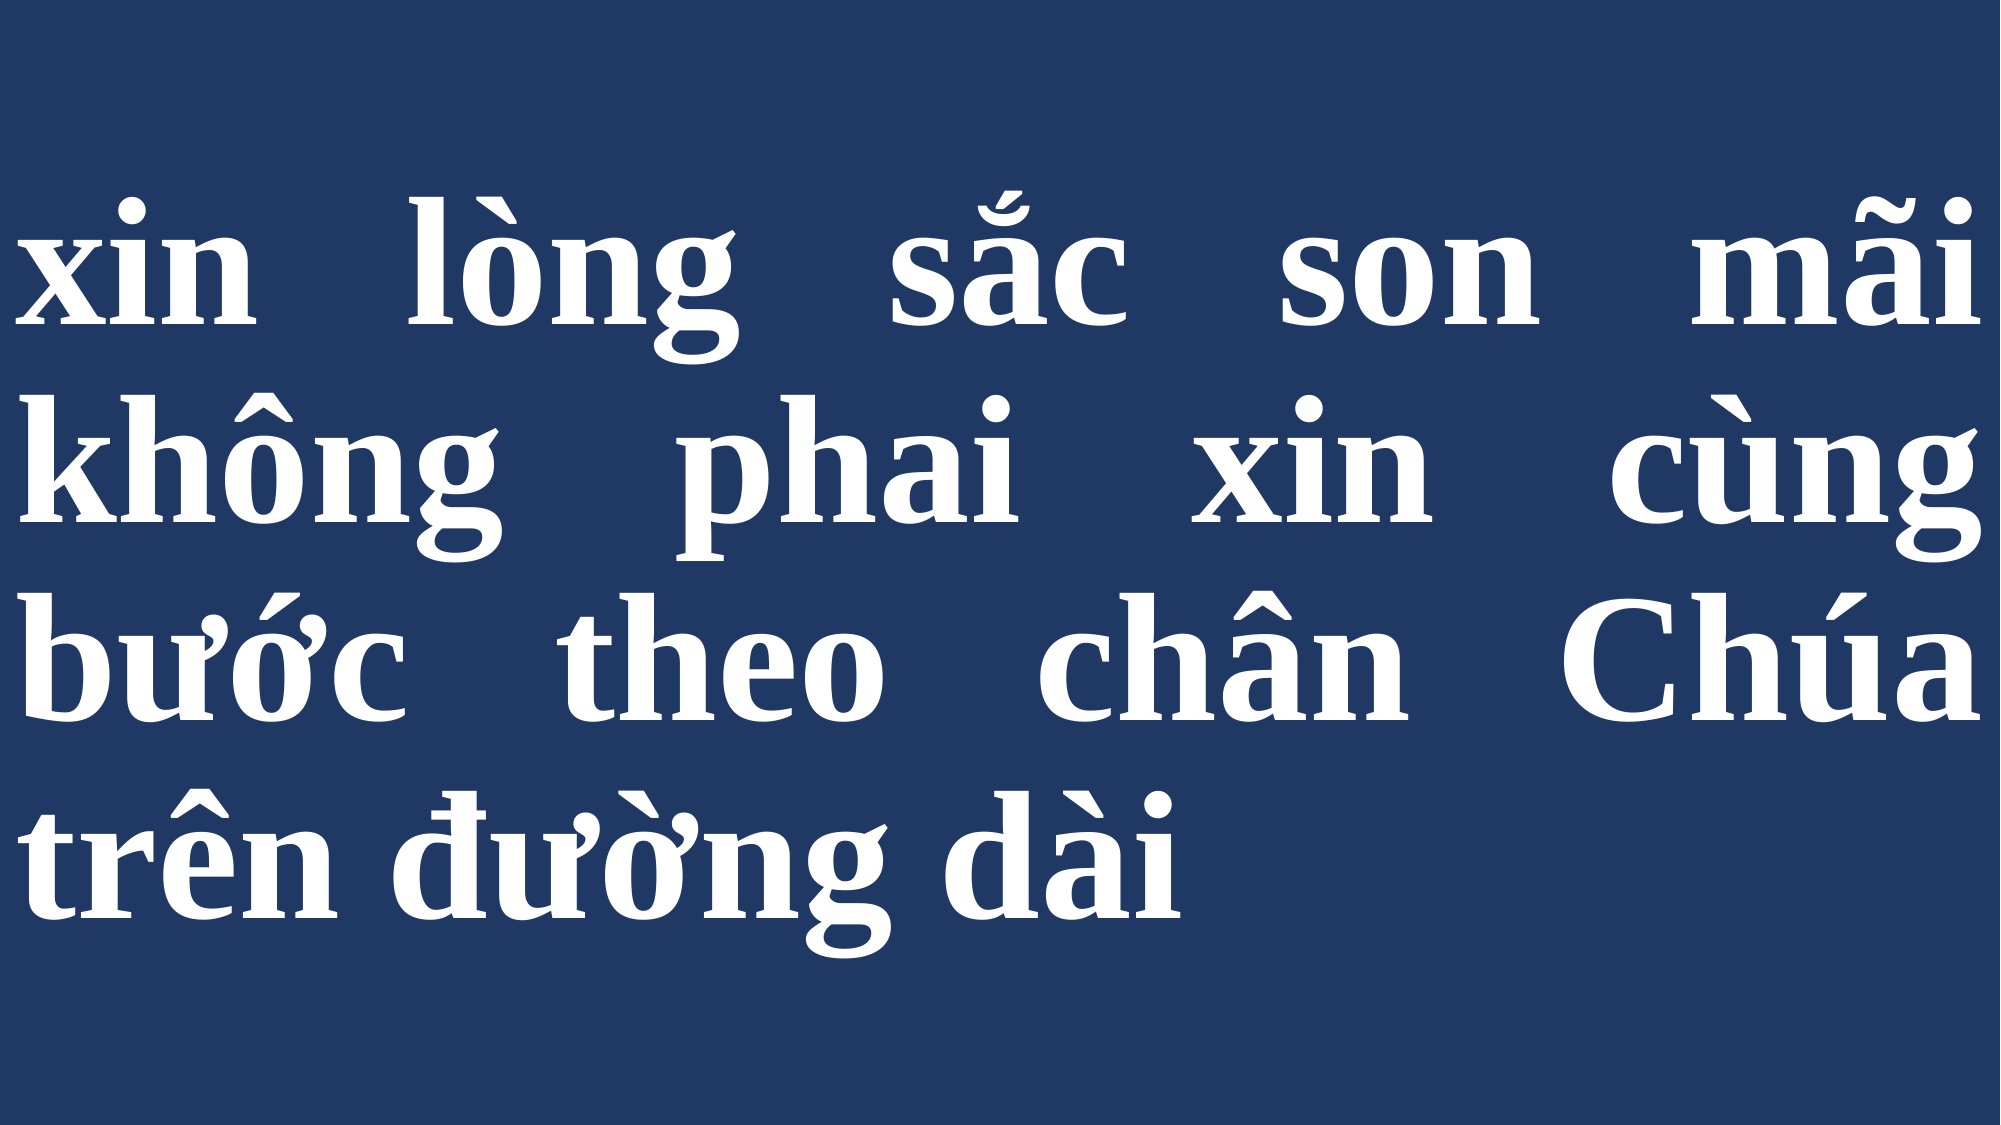

# xin lòng sắc son mãi không phai xin cùng bước theo chân Chúa trên đường dài